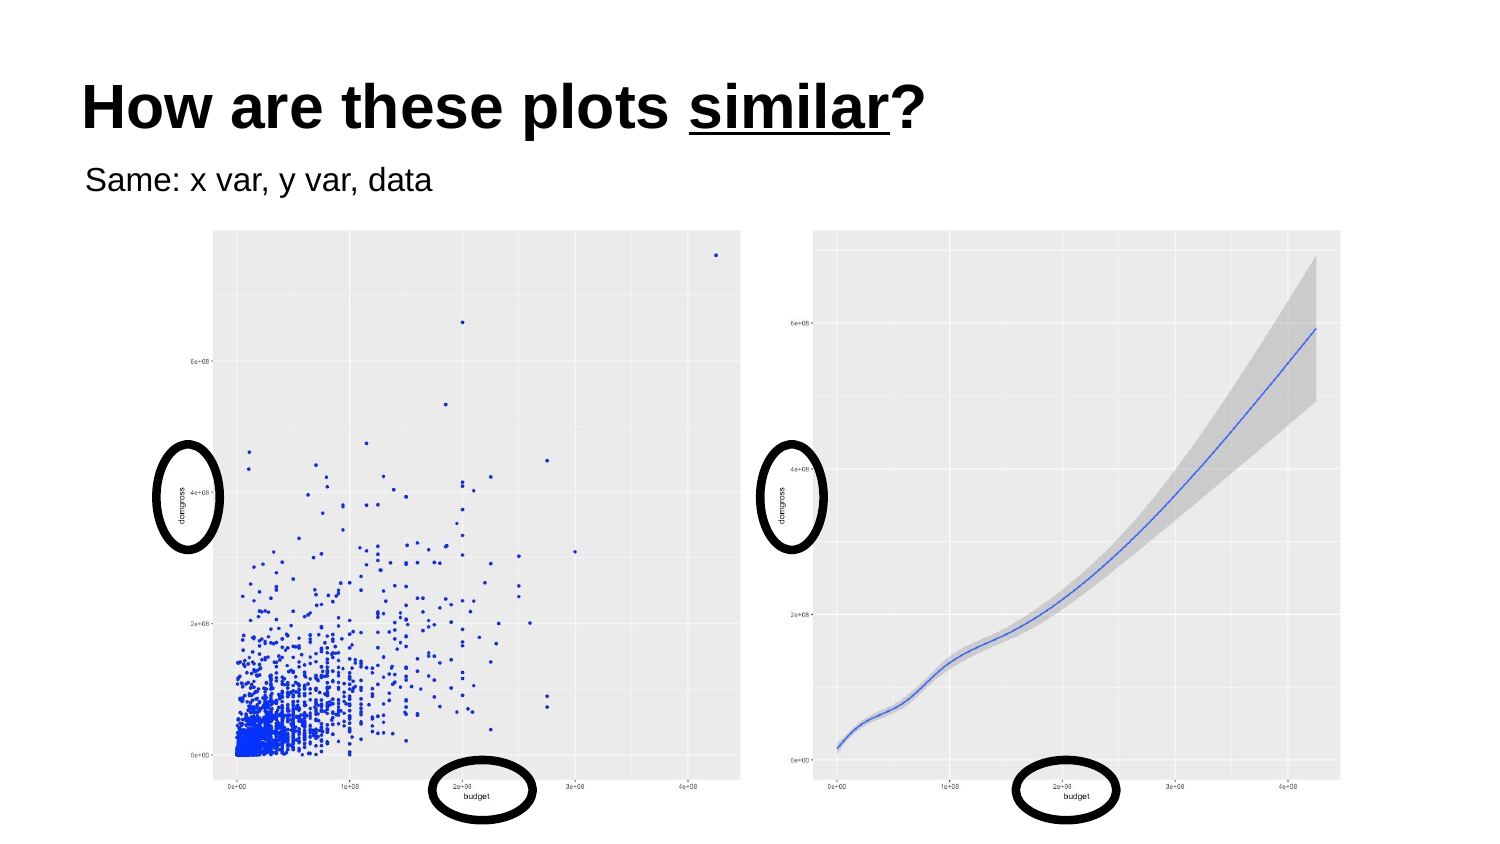

How are these plots similar?

Same: x var, y var, data